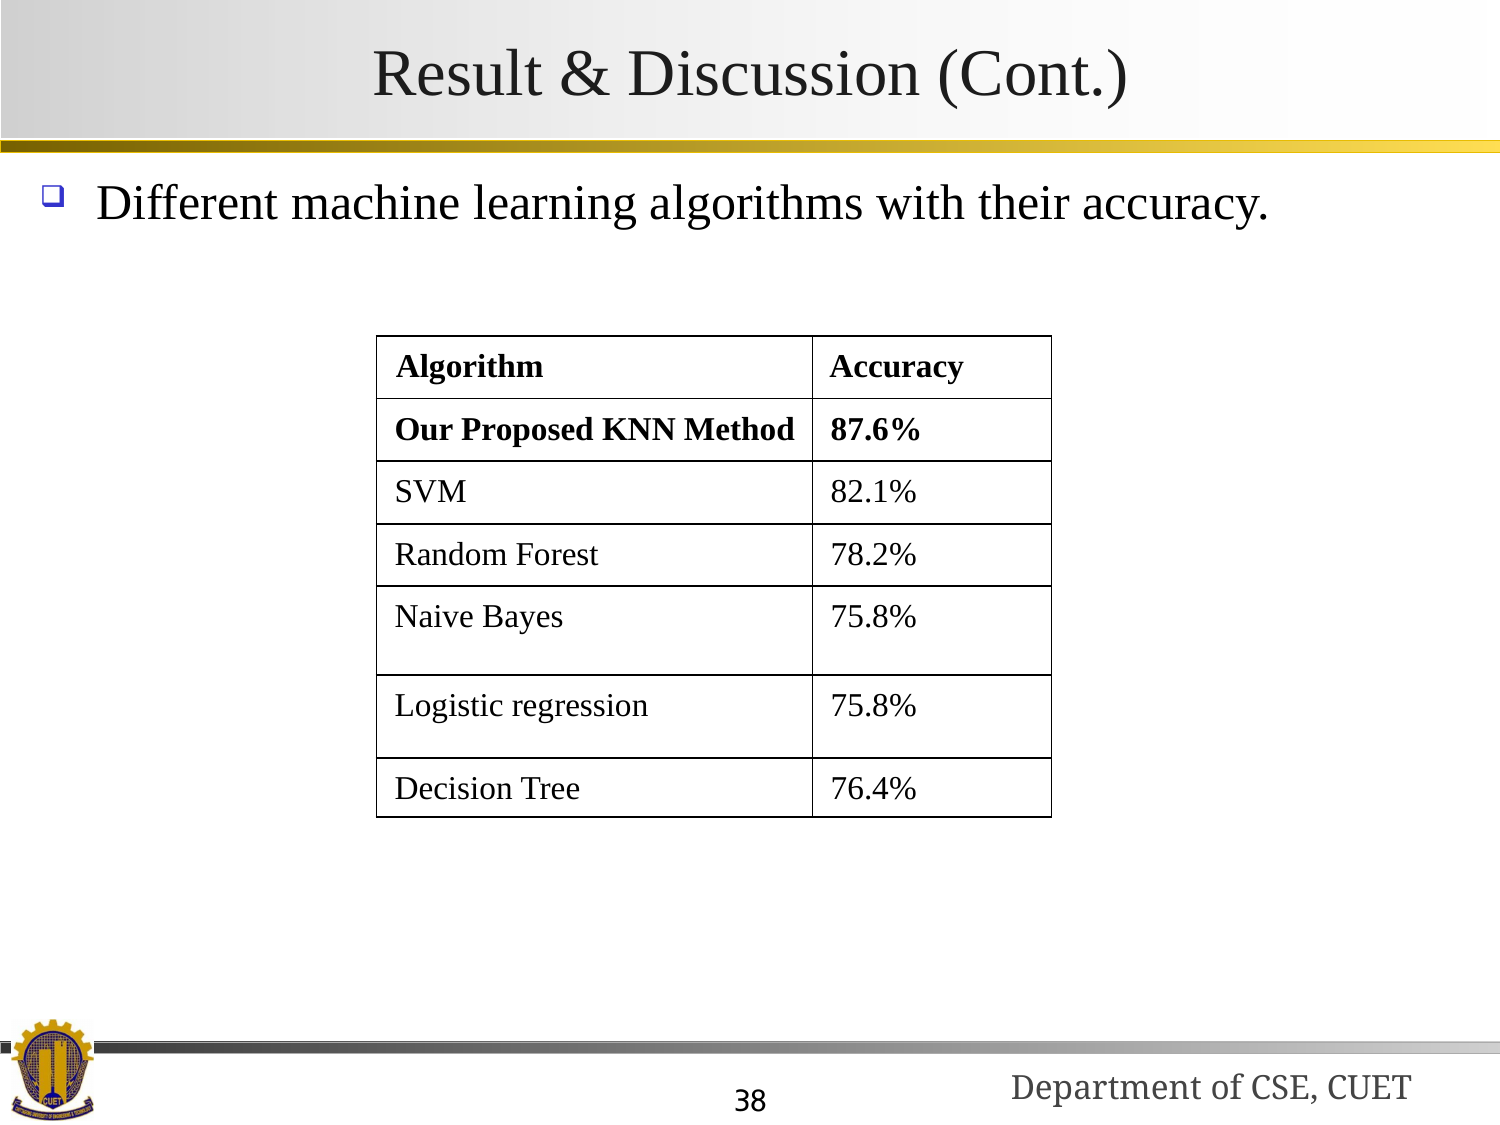

# Result & Discussion (Cont.)
Different machine learning algorithms with their accuracy.

| Algorithm | Accuracy |
| --- | --- |
| Our Proposed KNN Method | 87.6% |
| SVM | 82.1% |
| Random Forest | 78.2% |
| Naive Bayes | 75.8% |
| Logistic regression | 75.8% |
| Decision Tree | 76.4% |